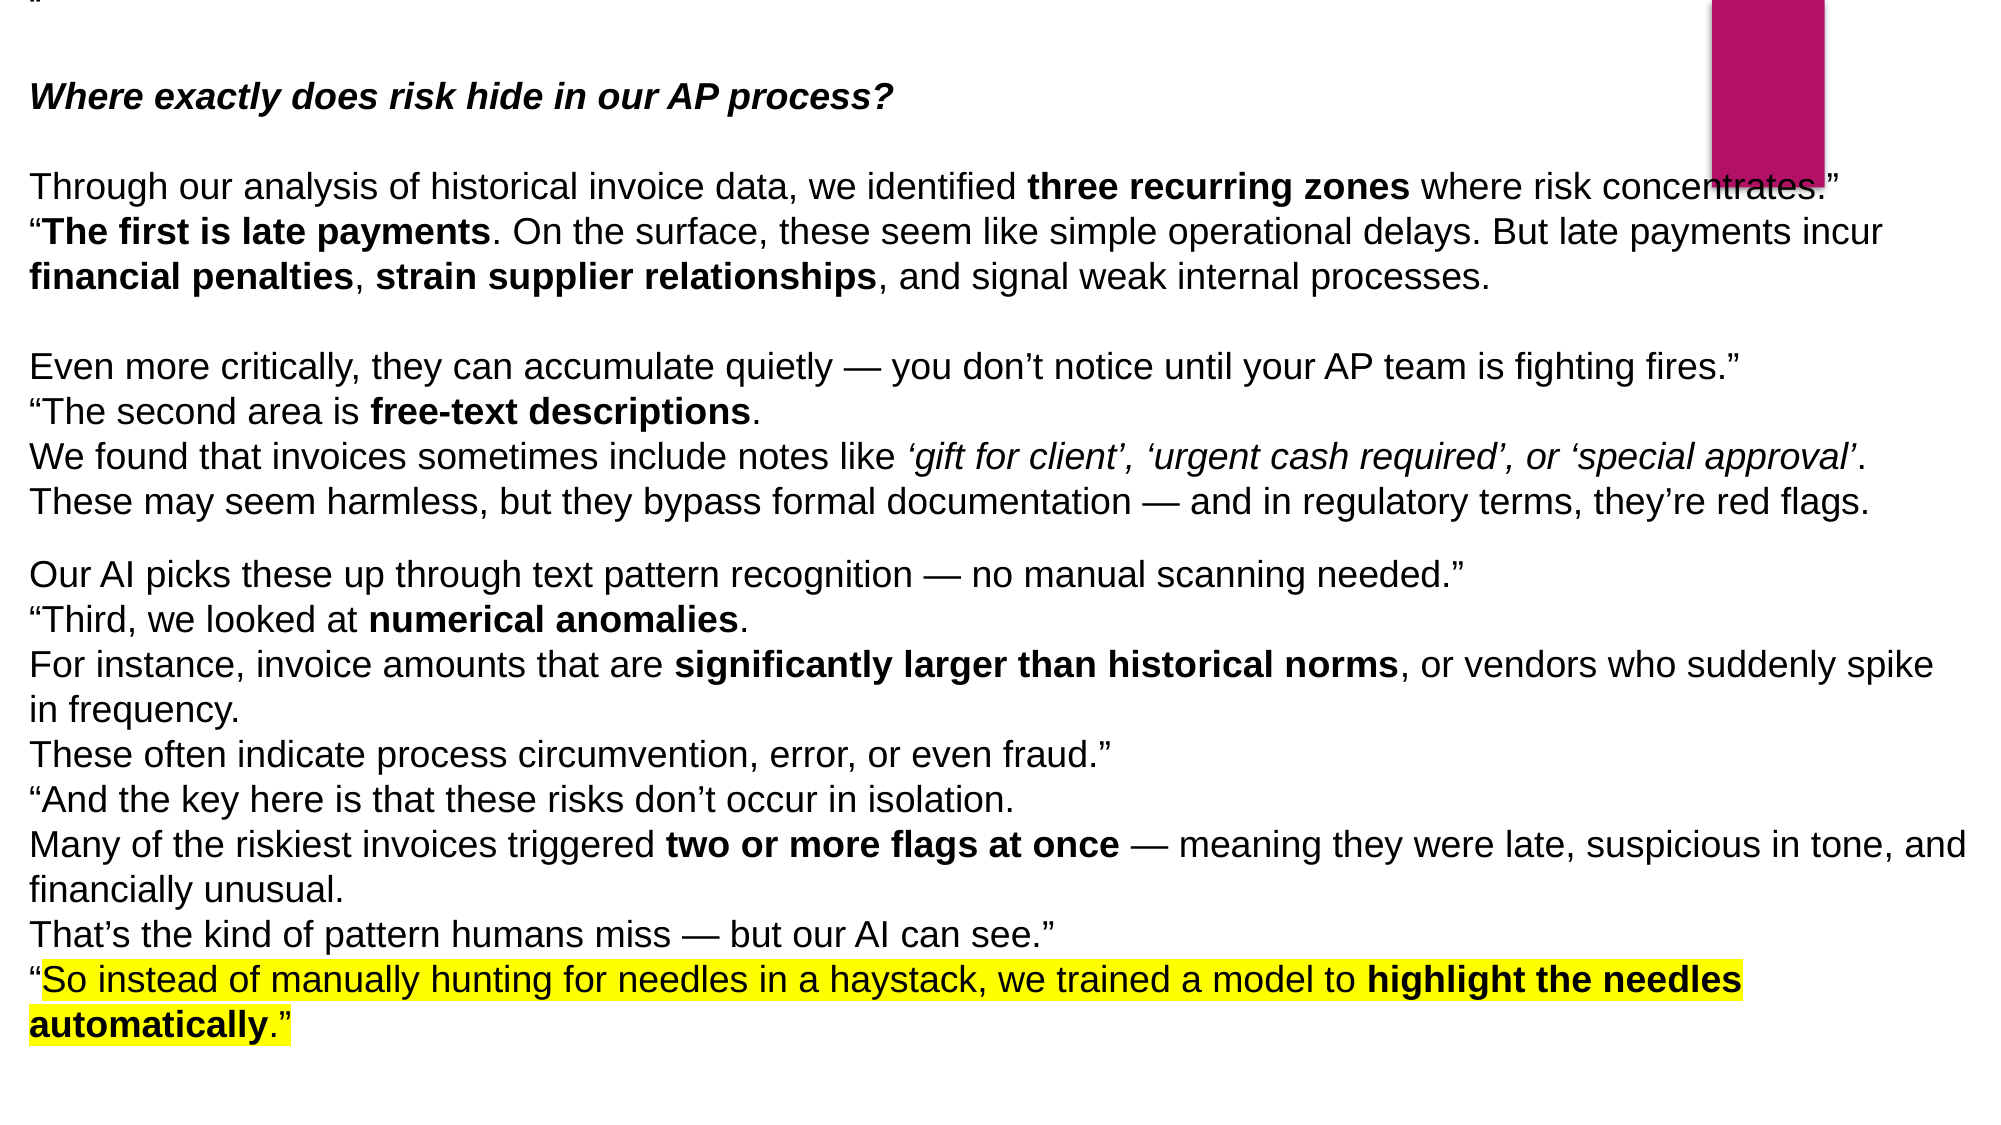

“

Where exactly does risk hide in our AP process?
Through our analysis of historical invoice data, we identified three recurring zones where risk concentrates.”
“The first is late payments. On the surface, these seem like simple operational delays. But late payments incur financial penalties, strain supplier relationships, and signal weak internal processes.
Even more critically, they can accumulate quietly — you don’t notice until your AP team is fighting fires.”
“The second area is free-text descriptions.
We found that invoices sometimes include notes like ‘gift for client’, ‘urgent cash required’, or ‘special approval’.
These may seem harmless, but they bypass formal documentation — and in regulatory terms, they’re red flags.
Our AI picks these up through text pattern recognition — no manual scanning needed.”
“Third, we looked at numerical anomalies.
For instance, invoice amounts that are significantly larger than historical norms, or vendors who suddenly spike in frequency.
These often indicate process circumvention, error, or even fraud.”
“And the key here is that these risks don’t occur in isolation.
Many of the riskiest invoices triggered two or more flags at once — meaning they were late, suspicious in tone, and financially unusual.
That’s the kind of pattern humans miss — but our AI can see.”
“So instead of manually hunting for needles in a haystack, we trained a model to highlight the needles automatically.”